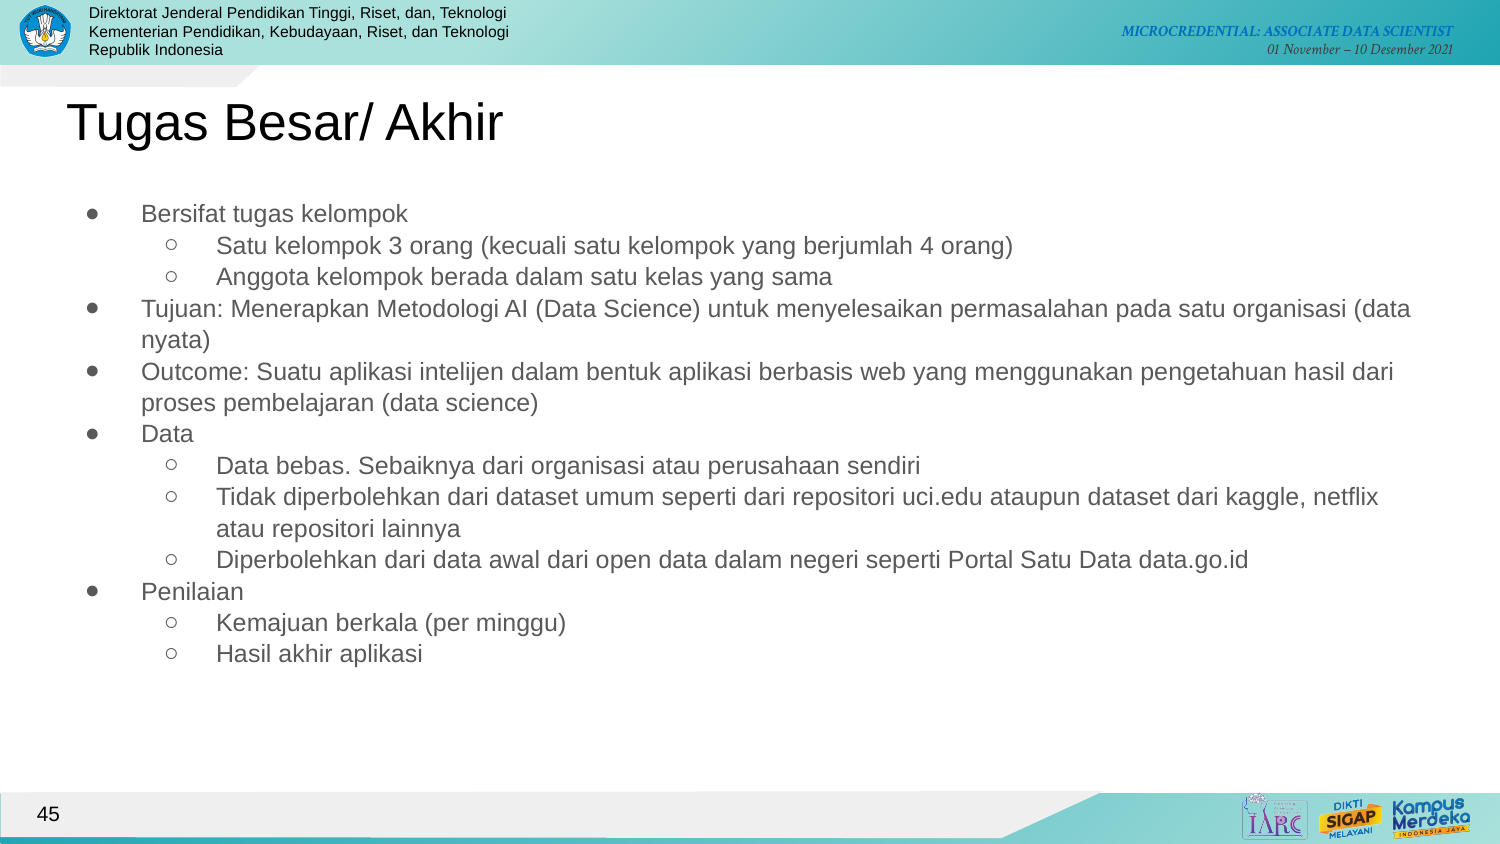

Tugas Besar/ Akhir
Bersifat tugas kelompok
Satu kelompok 3 orang (kecuali satu kelompok yang berjumlah 4 orang)
Anggota kelompok berada dalam satu kelas yang sama
Tujuan: Menerapkan Metodologi AI (Data Science) untuk menyelesaikan permasalahan pada satu organisasi (data nyata)
Outcome: Suatu aplikasi intelijen dalam bentuk aplikasi berbasis web yang menggunakan pengetahuan hasil dari proses pembelajaran (data science)
Data
Data bebas. Sebaiknya dari organisasi atau perusahaan sendiri
Tidak diperbolehkan dari dataset umum seperti dari repositori uci.edu ataupun dataset dari kaggle, netflix atau repositori lainnya
Diperbolehkan dari data awal dari open data dalam negeri seperti Portal Satu Data data.go.id
Penilaian
Kemajuan berkala (per minggu)
Hasil akhir aplikasi
45